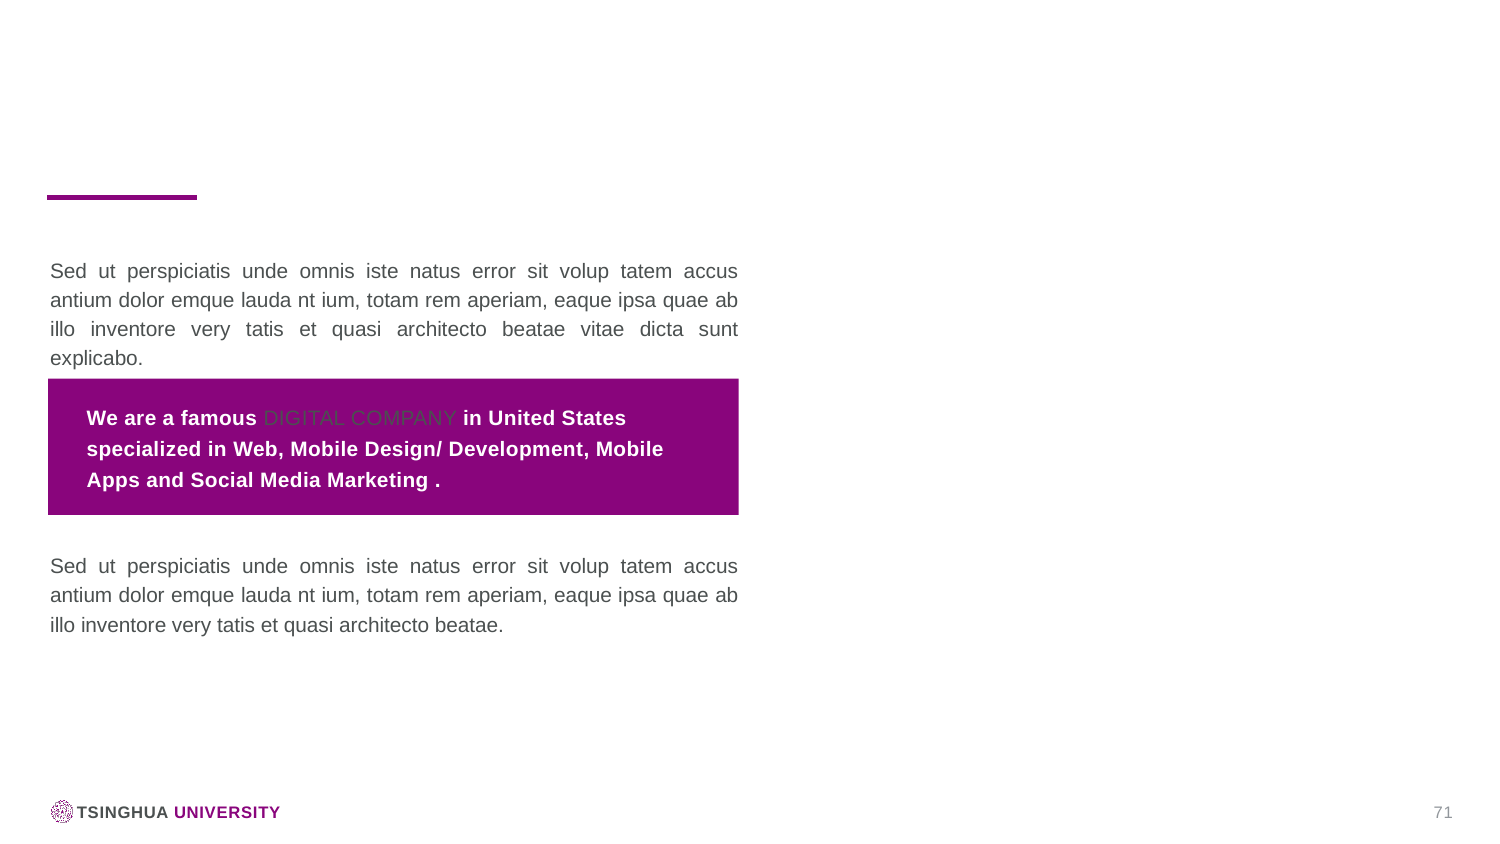

Sed ut perspiciatis unde omnis iste natus error sit volup tatem accus antium dolor emque lauda nt ium, totam rem aperiam, eaque ipsa quae ab illo inventore very tatis et quasi architecto beatae vitae dicta sunt explicabo.

We are a famous DIGITAL COMPANY in United States specialized in Web, Mobile Design/ Development, Mobile Apps and Social Media Marketing .
Sed ut perspiciatis unde omnis iste natus error sit volup tatem accus antium dolor emque lauda nt ium, totam rem aperiam, eaque ipsa quae ab illo inventore very tatis et quasi architecto beatae.